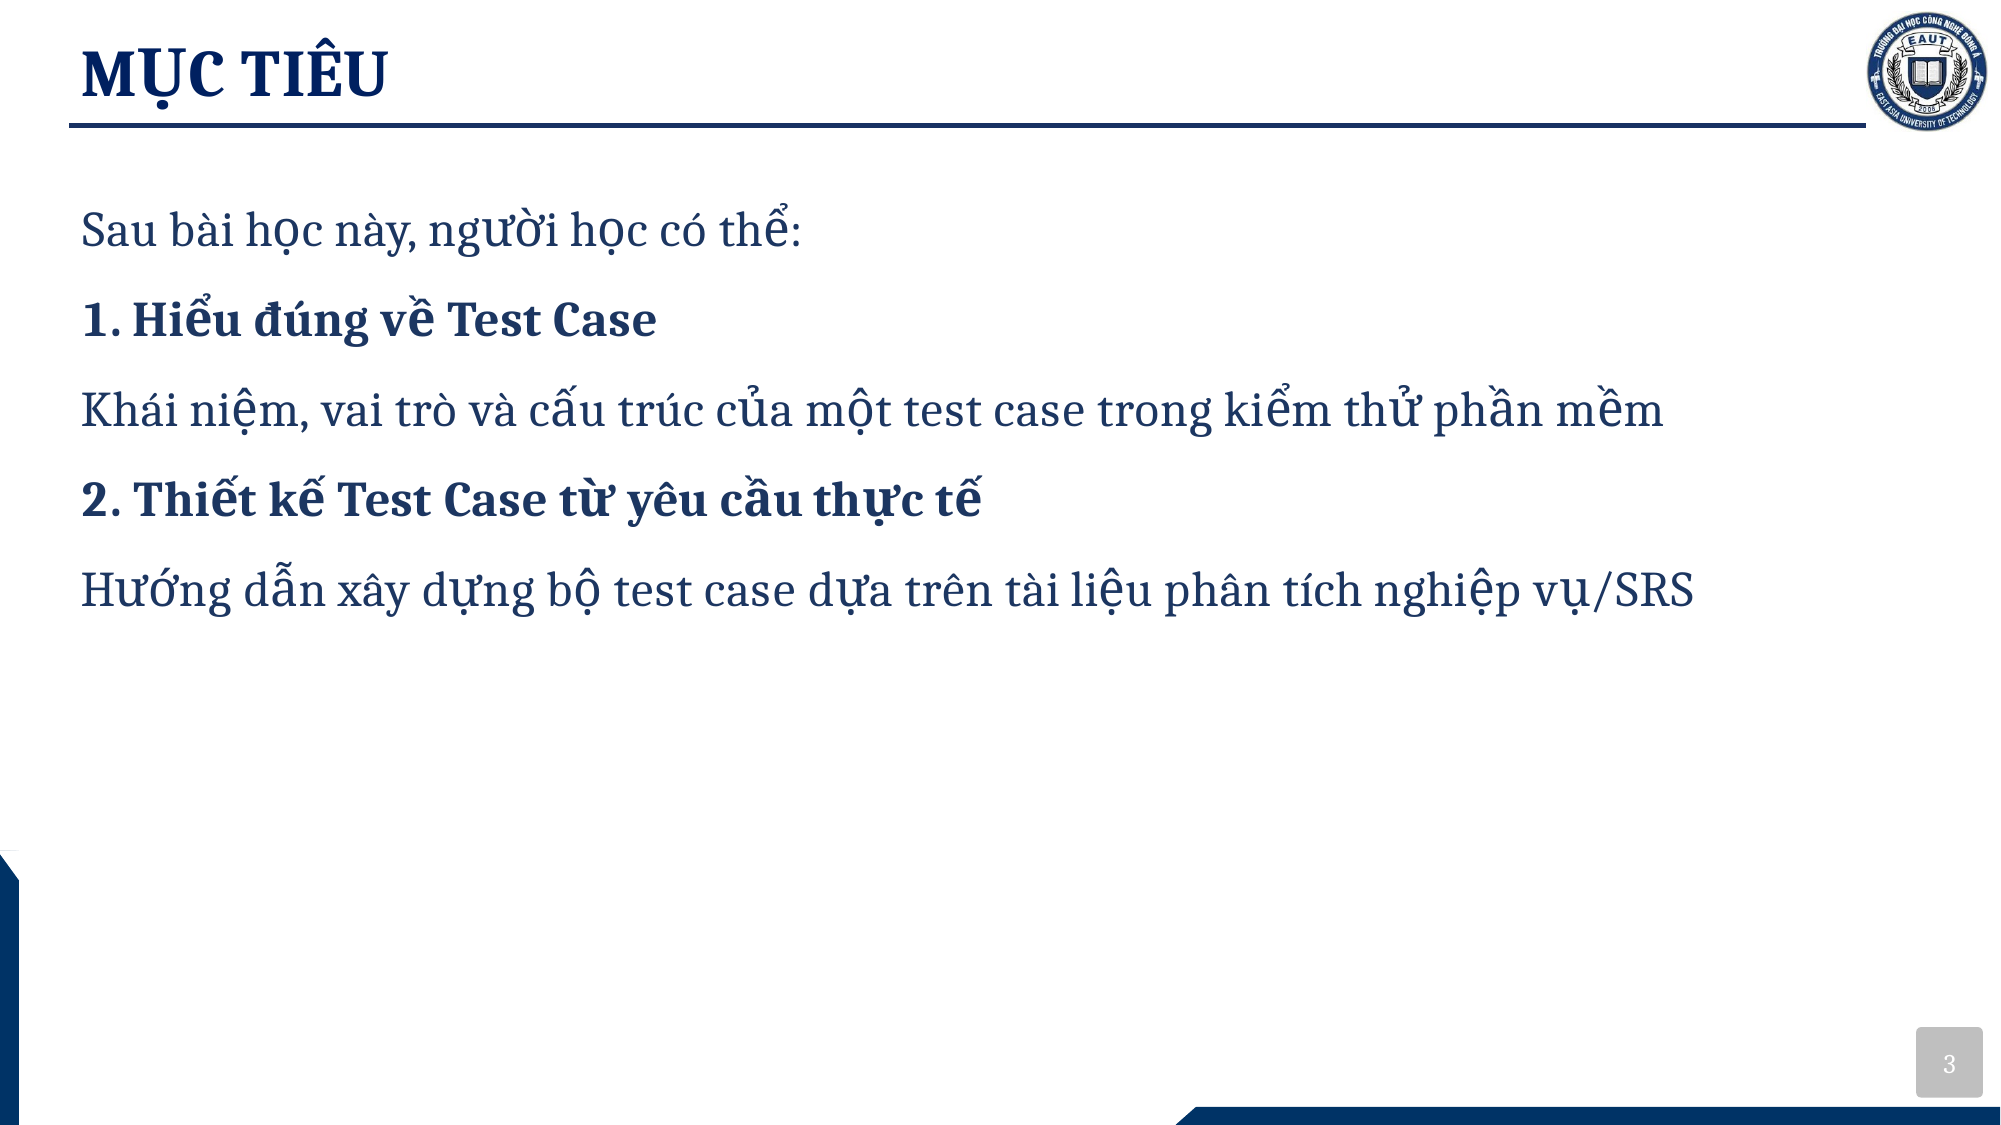

# MỤC TIÊU
Sau bài học này, người học có thể:
1. Hiểu đúng về Test Case
Khái niệm, vai trò và cấu trúc của một test case trong kiểm thử phần mềm
2. Thiết kế Test Case từ yêu cầu thực tế
Hướng dẫn xây dựng bộ test case dựa trên tài liệu phân tích nghiệp vụ/SRS